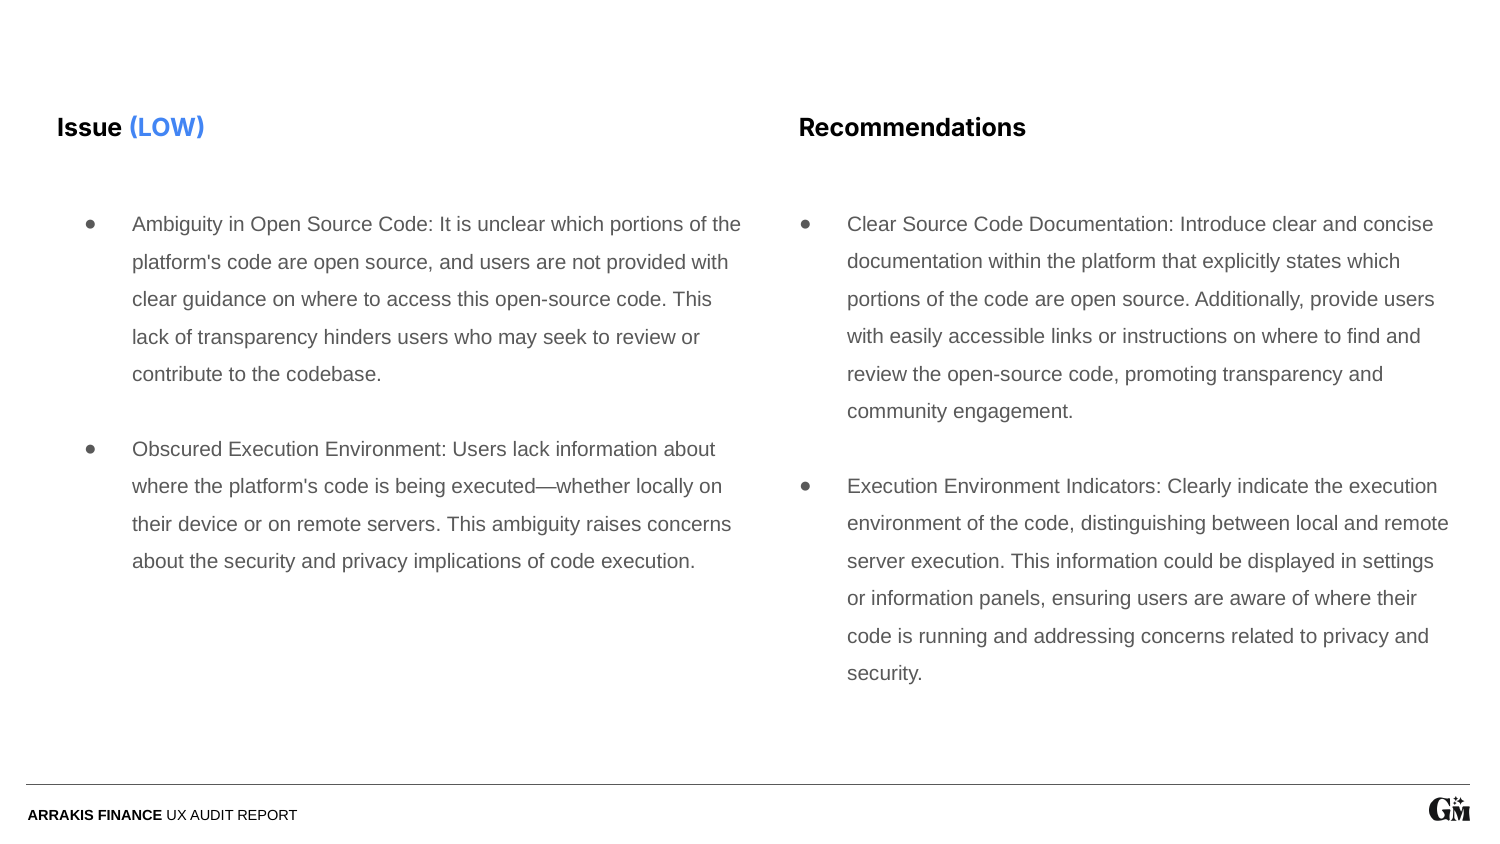

Recommendations
Issue (LOW)
Clear Source Code Documentation: Introduce clear and concise documentation within the platform that explicitly states which portions of the code are open source. Additionally, provide users with easily accessible links or instructions on where to find and review the open-source code, promoting transparency and community engagement.

Execution Environment Indicators: Clearly indicate the execution environment of the code, distinguishing between local and remote server execution. This information could be displayed in settings or information panels, ensuring users are aware of where their code is running and addressing concerns related to privacy and security.
Ambiguity in Open Source Code: It is unclear which portions of the platform's code are open source, and users are not provided with clear guidance on where to access this open-source code. This lack of transparency hinders users who may seek to review or contribute to the codebase.

Obscured Execution Environment: Users lack information about where the platform's code is being executed—whether locally on their device or on remote servers. This ambiguity raises concerns about the security and privacy implications of code execution.